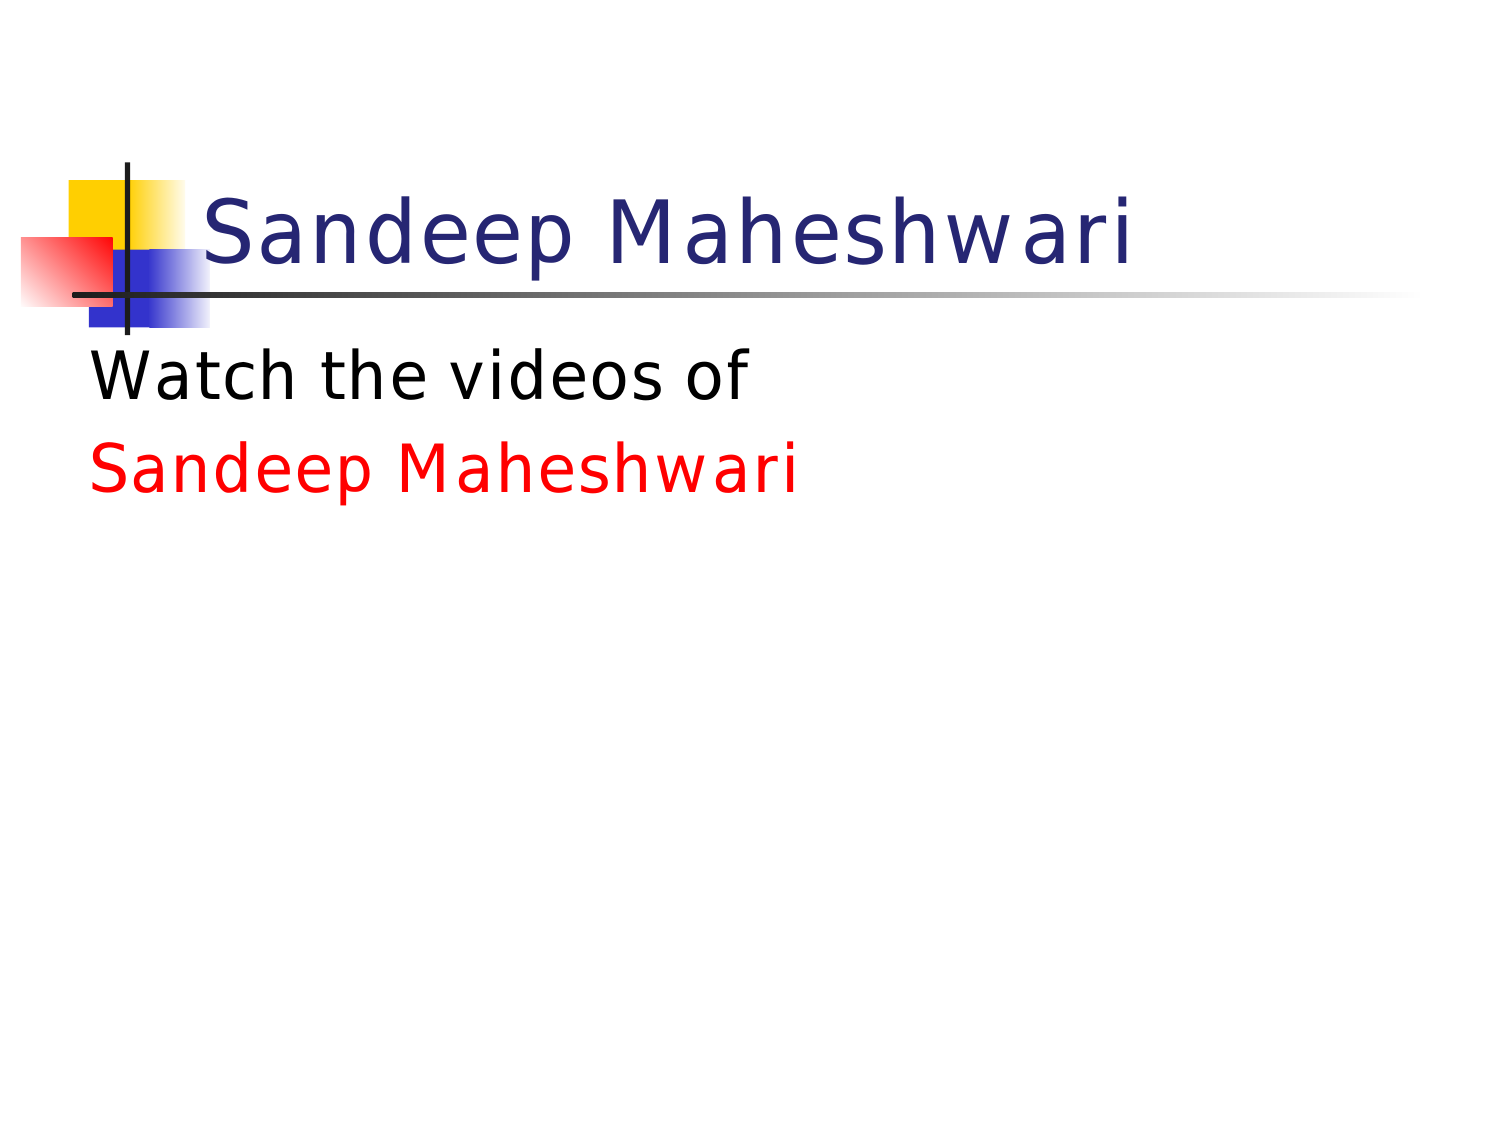

# Sandeep Maheshwari
Watch the videos of
Sandeep Maheshwari